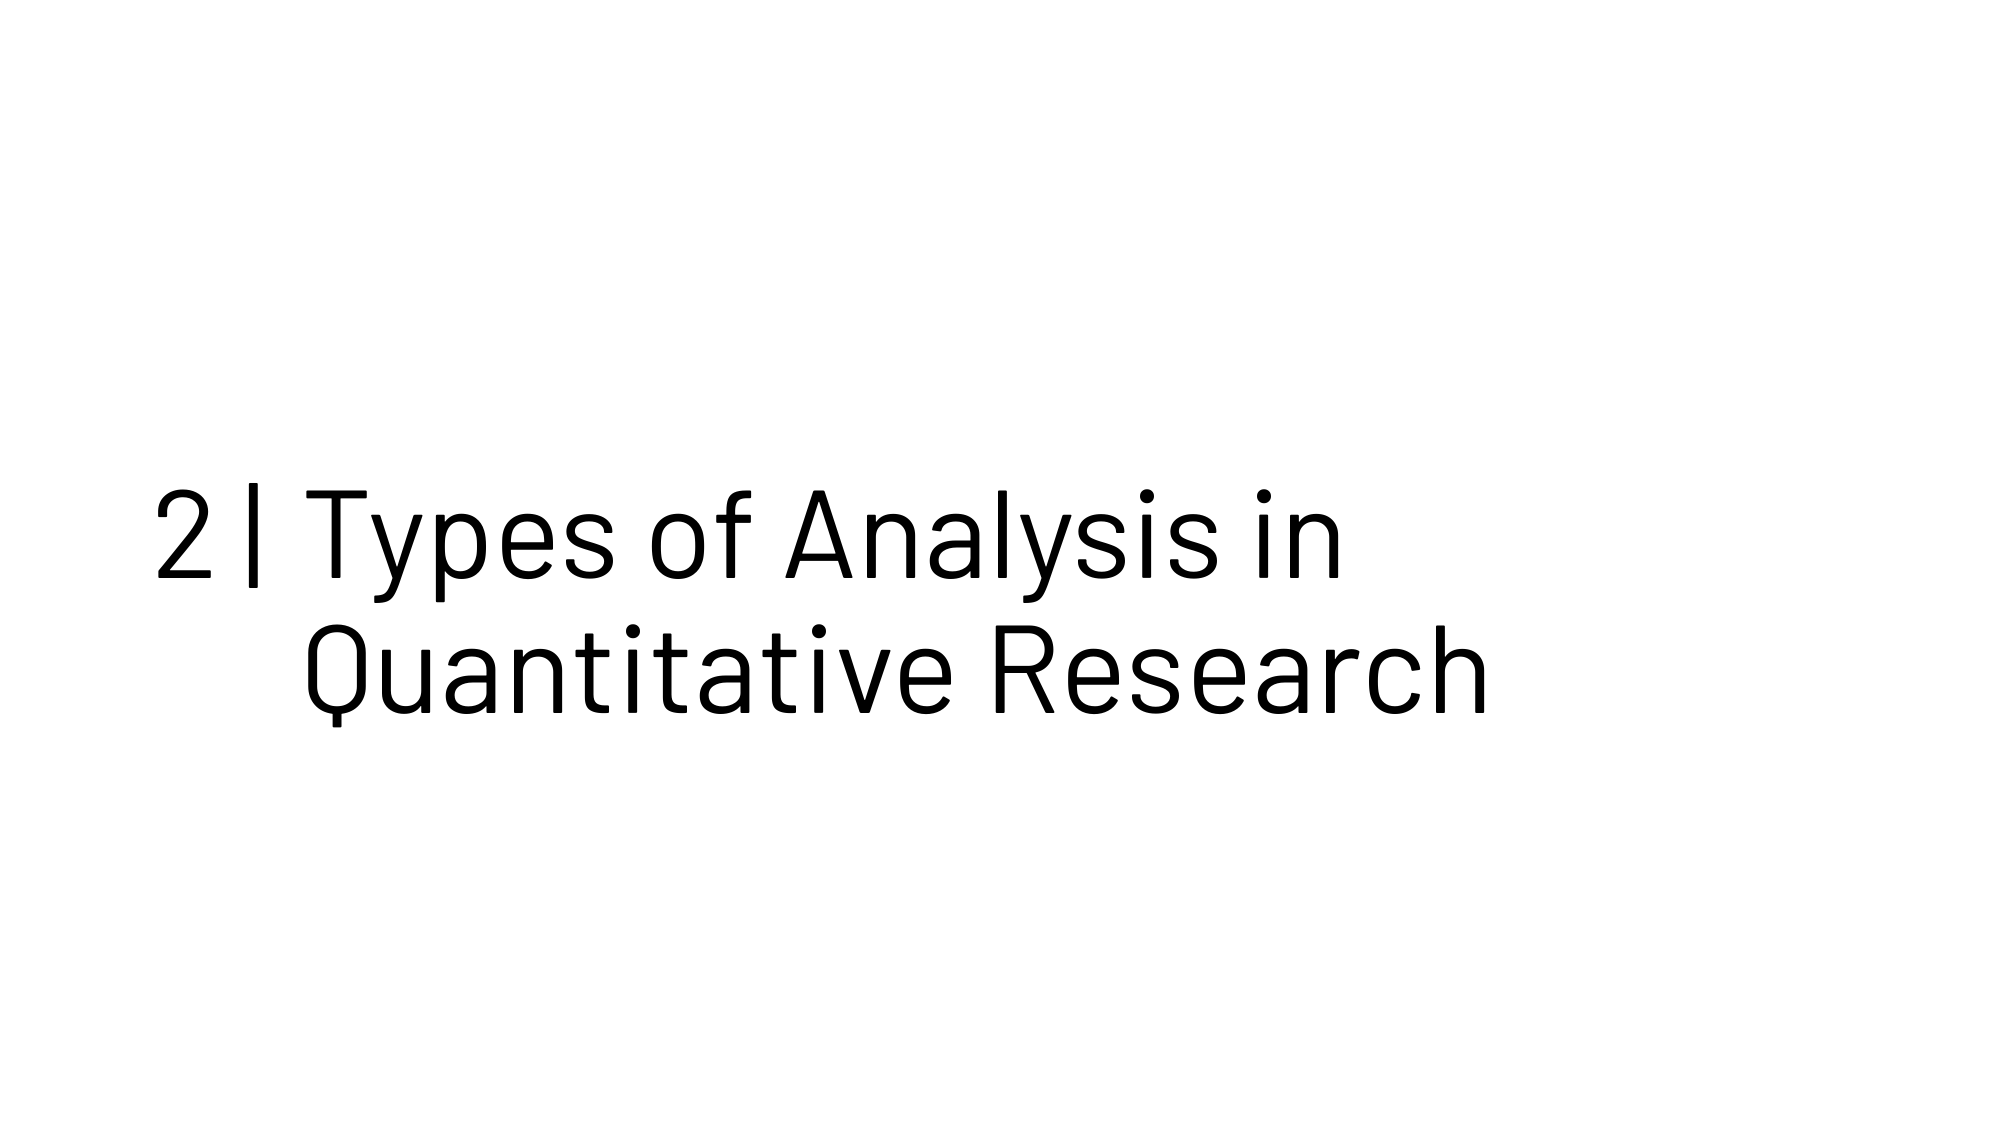

# 2 | 	Types of Analysis in Quantitative Research